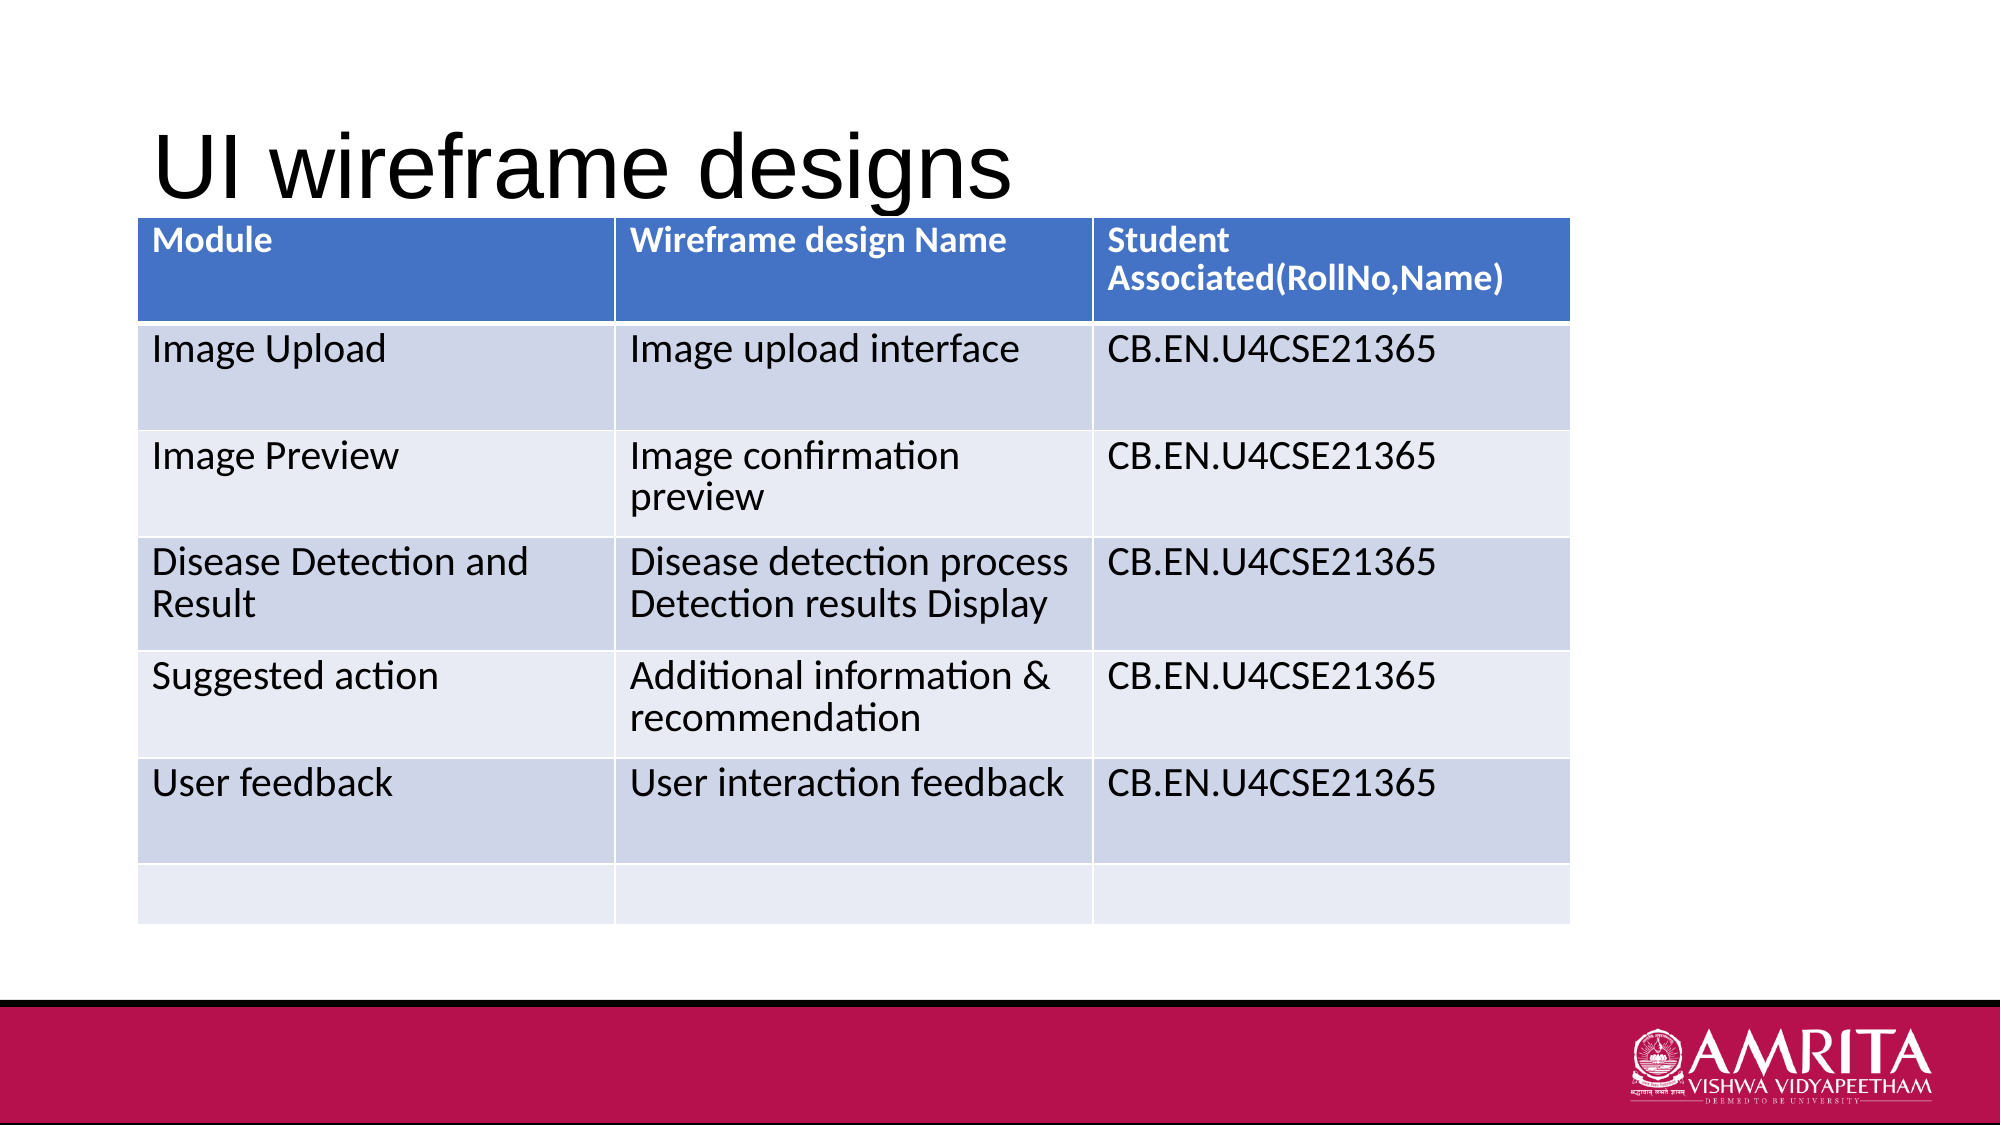

# UI wireframe designs
| Module | Wireframe design Name | Student Associated(RollNo,Name) |
| --- | --- | --- |
| Image Upload | Image upload interface | CB.EN.U4CSE21365 |
| Image Preview | Image confirmation preview | CB.EN.U4CSE21365 |
| Disease Detection and Result | Disease detection process Detection results Display | CB.EN.U4CSE21365 |
| Suggested action | Additional information & recommendation | CB.EN.U4CSE21365 |
| User feedback | User interaction feedback | CB.EN.U4CSE21365 |
|  |  |  |